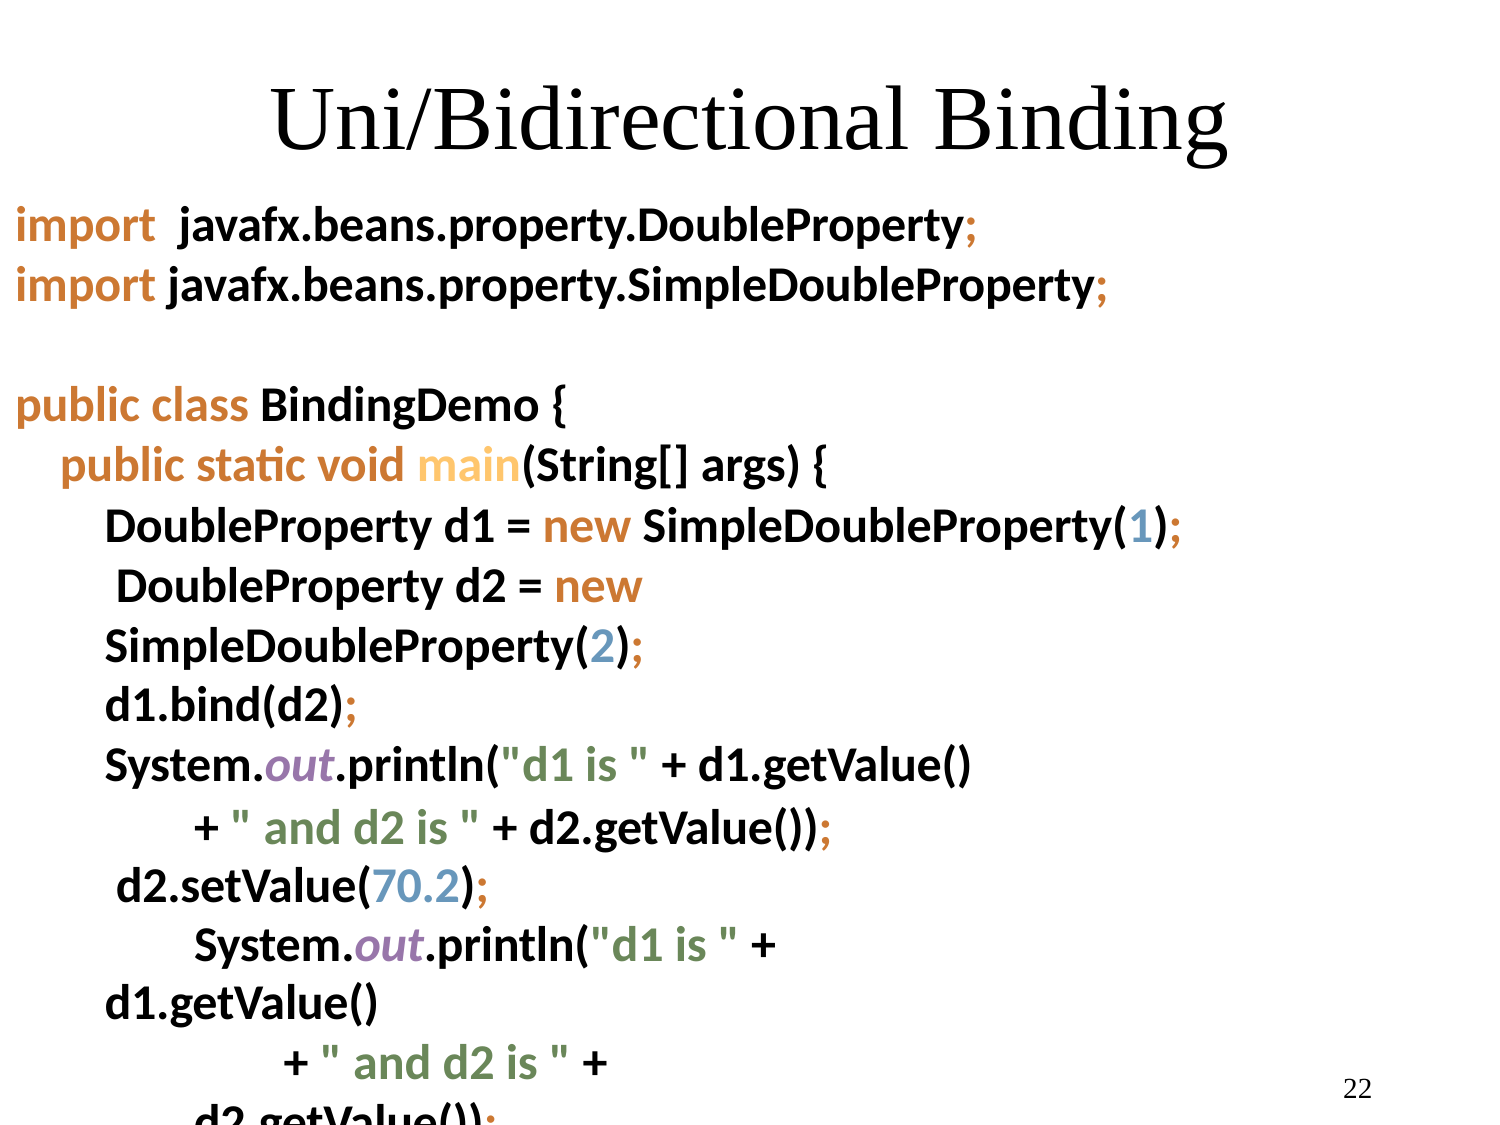

# Uni/Bidirectional Binding
import javafx.beans.property.DoubleProperty;  import javafx.beans.property.SimpleDoubleProperty;
public class BindingDemo {
public static void main(String[] args) {
DoubleProperty d1 = new SimpleDoubleProperty(1);  DoubleProperty d2 = new SimpleDoubleProperty(2);
d1.bind(d2);
System.out.println("d1 is " + d1.getValue()
+ " and d2 is " + d2.getValue());  d2.setValue(70.2);
System.out.println("d1 is " + d1.getValue()
+ " and d2 is " + d2.getValue());
}
}
22